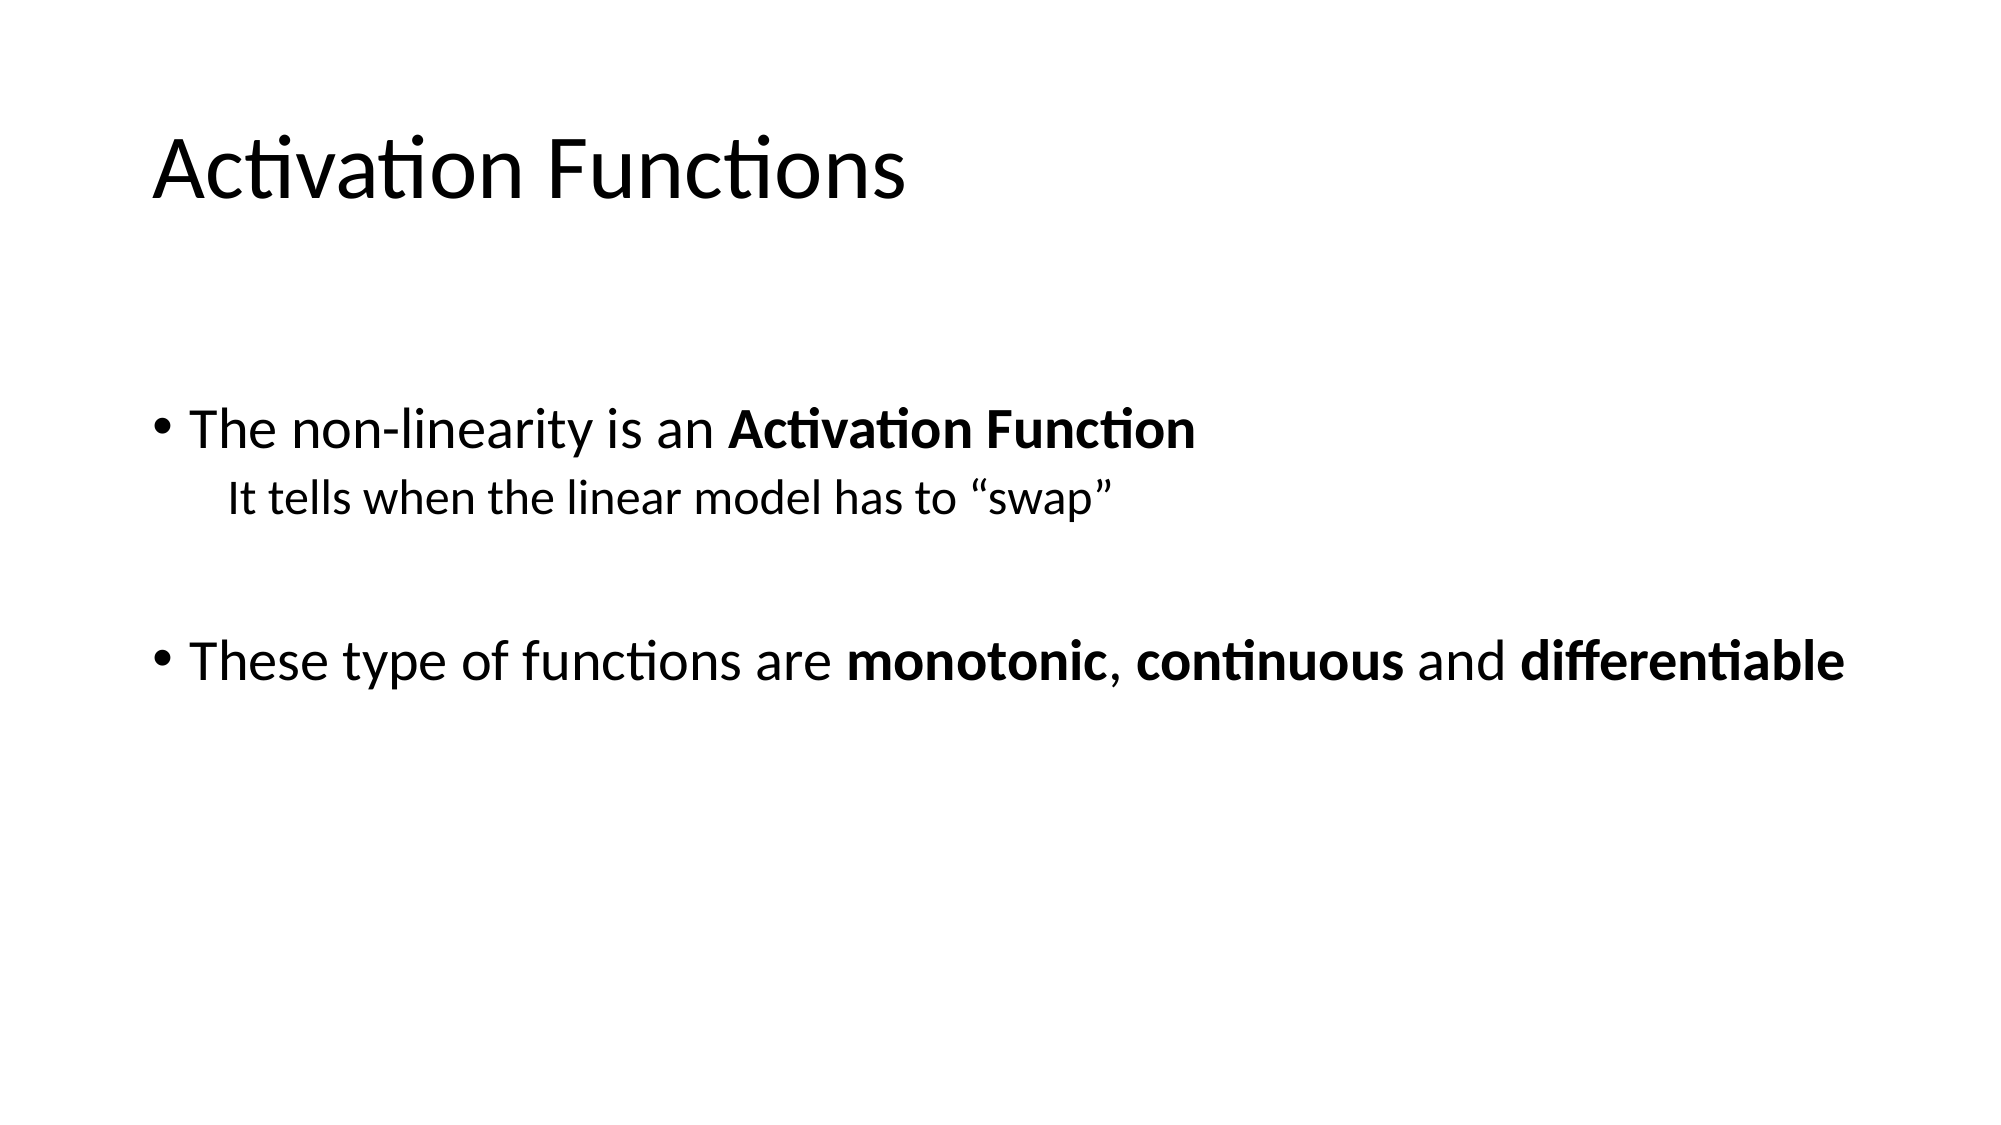

# Activation Functions

The non-linearity is an Activation Function
It tells when the linear model has to “swap”

These type of functions are monotonic, continuous and differentiable